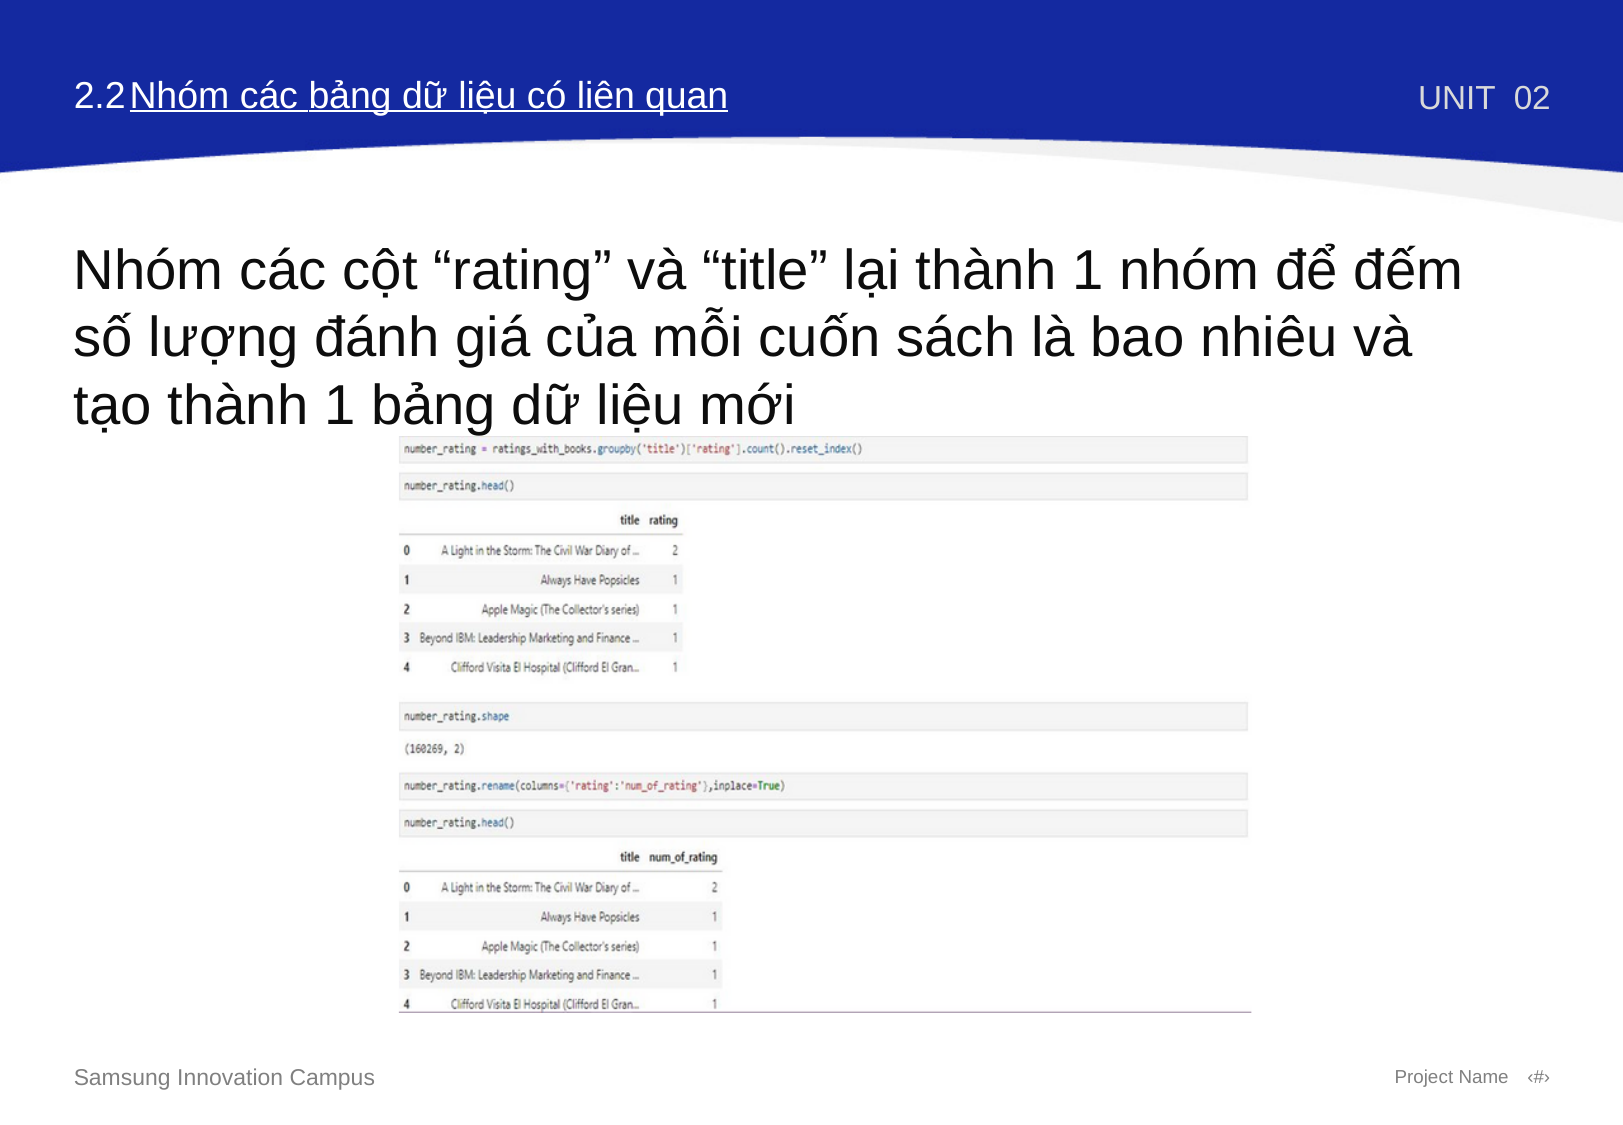

2.2
Nhóm các bảng dữ liệu có liên quan
UNIT
02
Nhóm các cột “rating” và “title” lại thành 1 nhóm để đếm số lượng đánh giá của mỗi cuốn sách là bao nhiêu và tạo thành 1 bảng dữ liệu mới

Samsung Innovation Campus
Project Name
‹#›